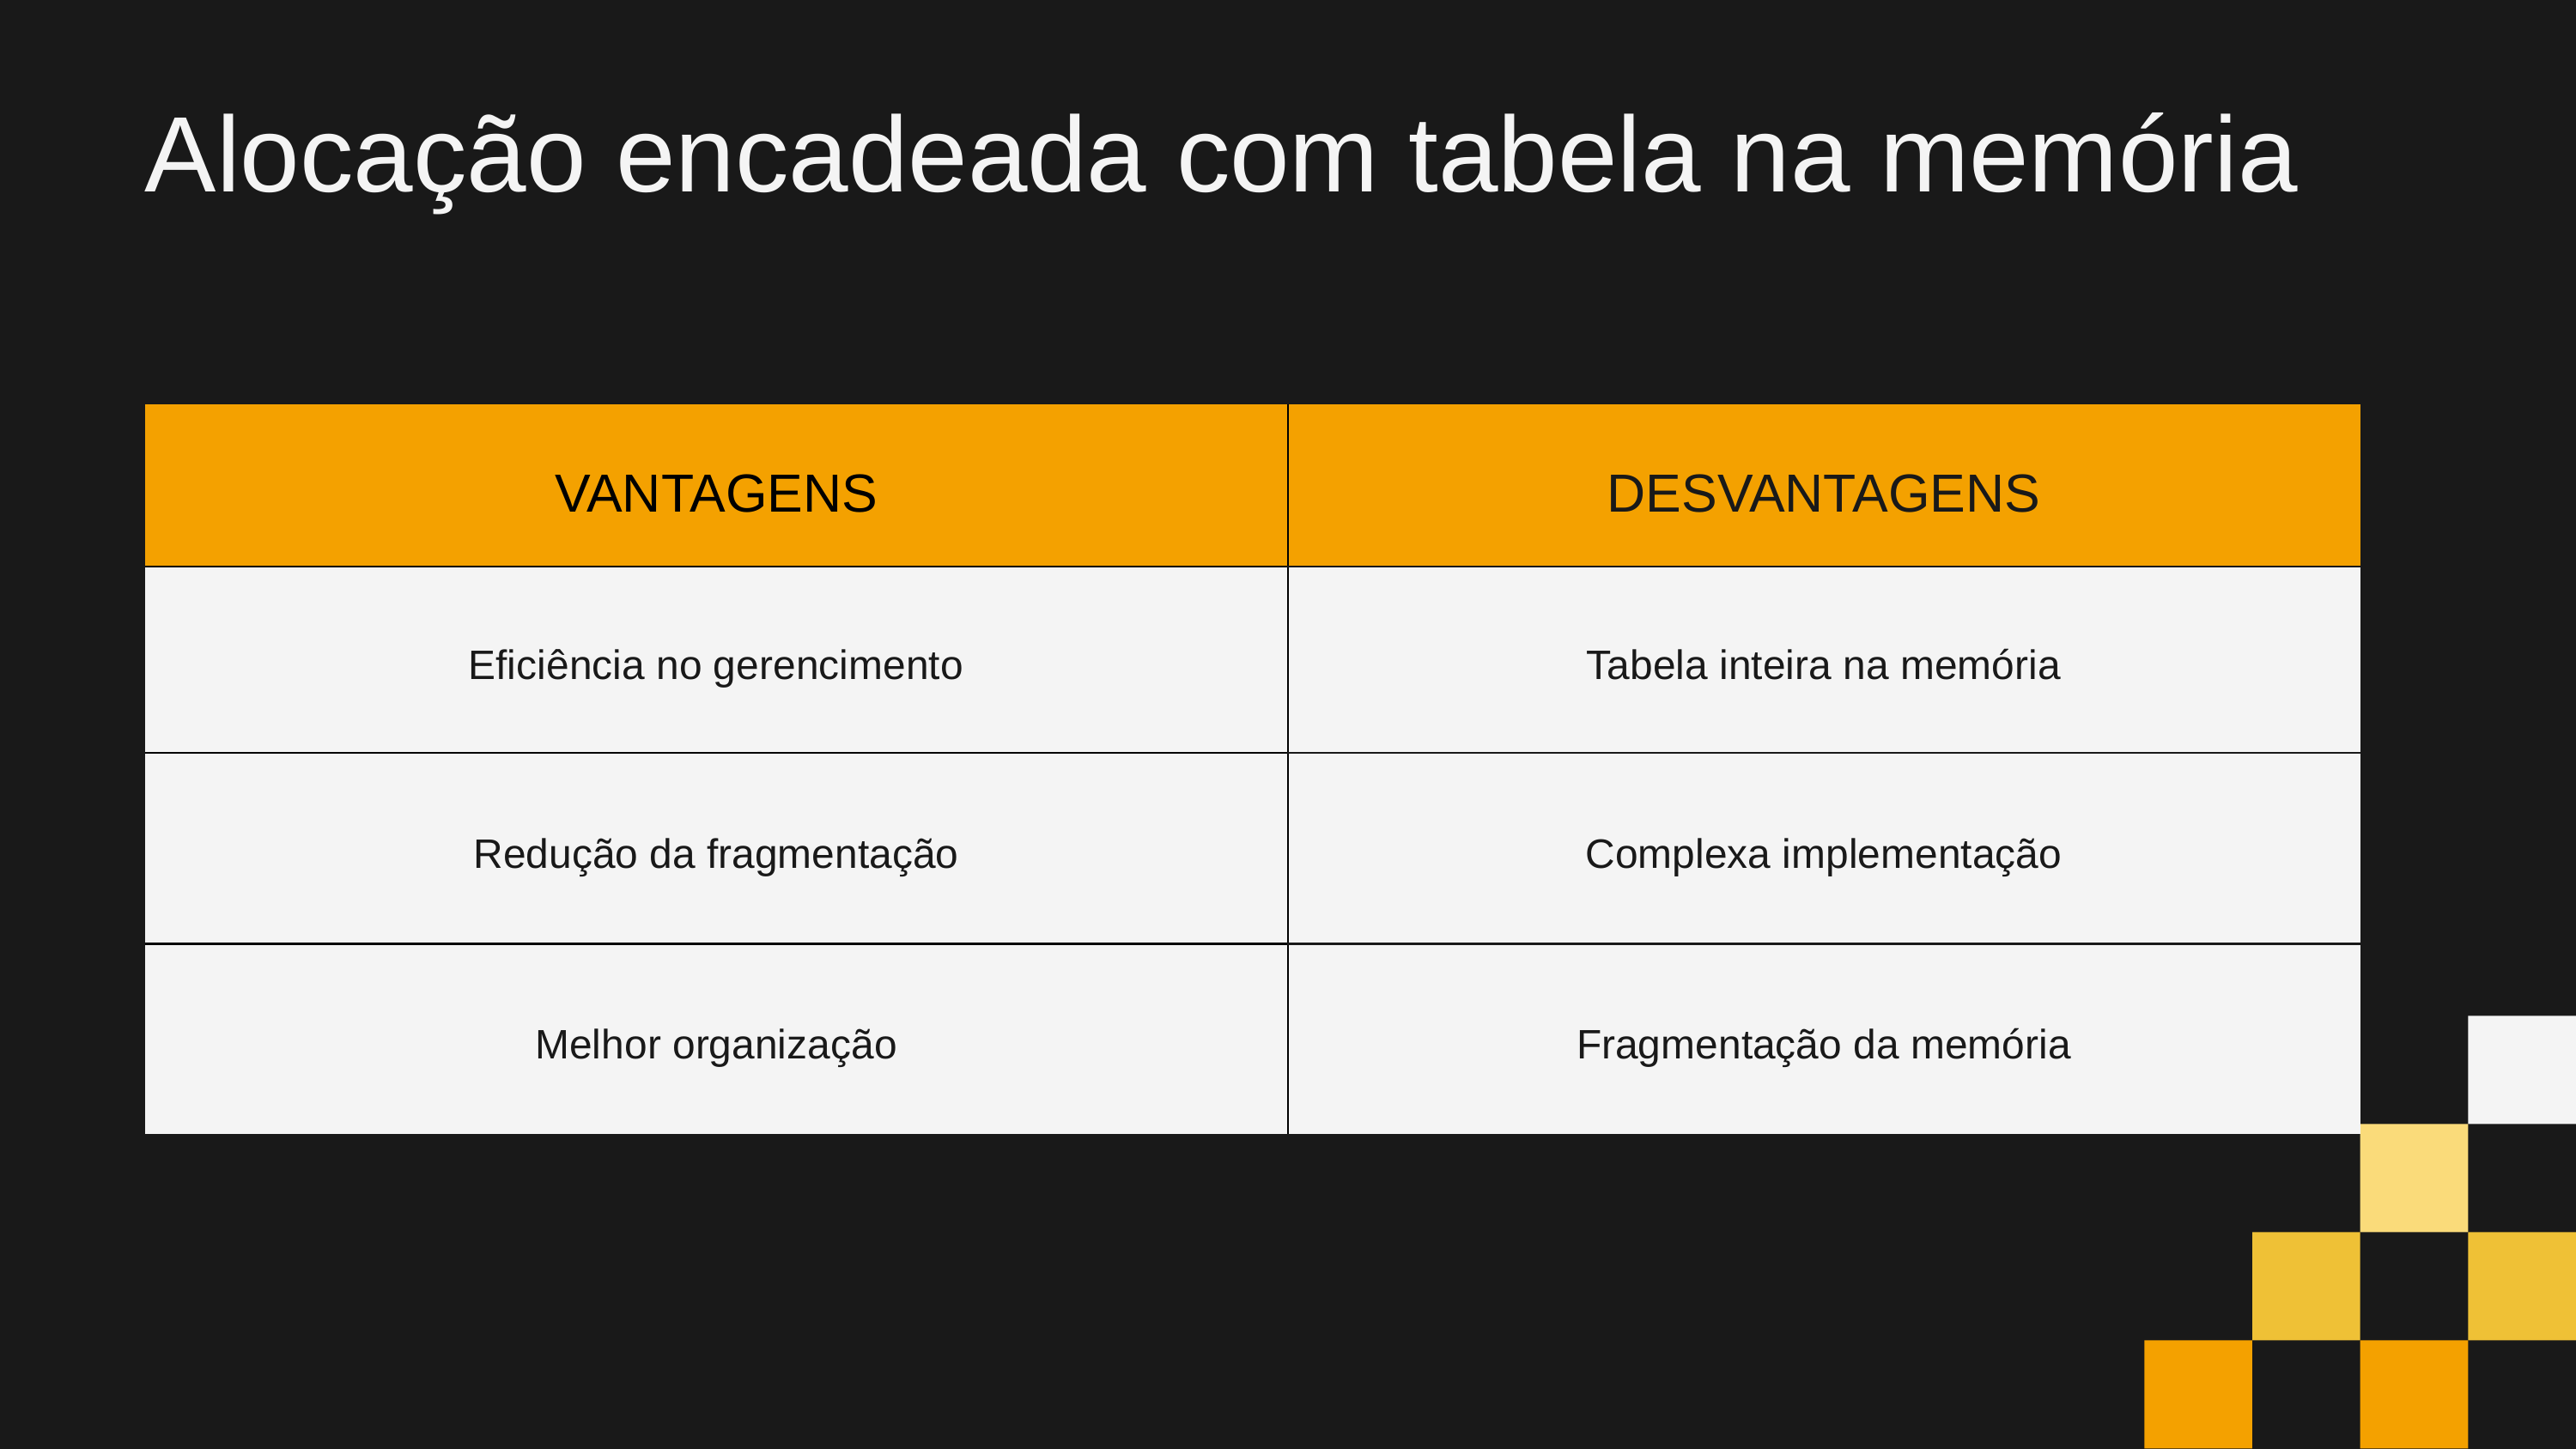

Alocação encadeada com tabela na memória
| VANTAGENS | DESVANTAGENS |
| --- | --- |
| Eficiência no gerencimento | Tabela inteira na memória |
| Redução da fragmentação | Complexa implementação |
| Melhor organização | Fragmentação da memória |